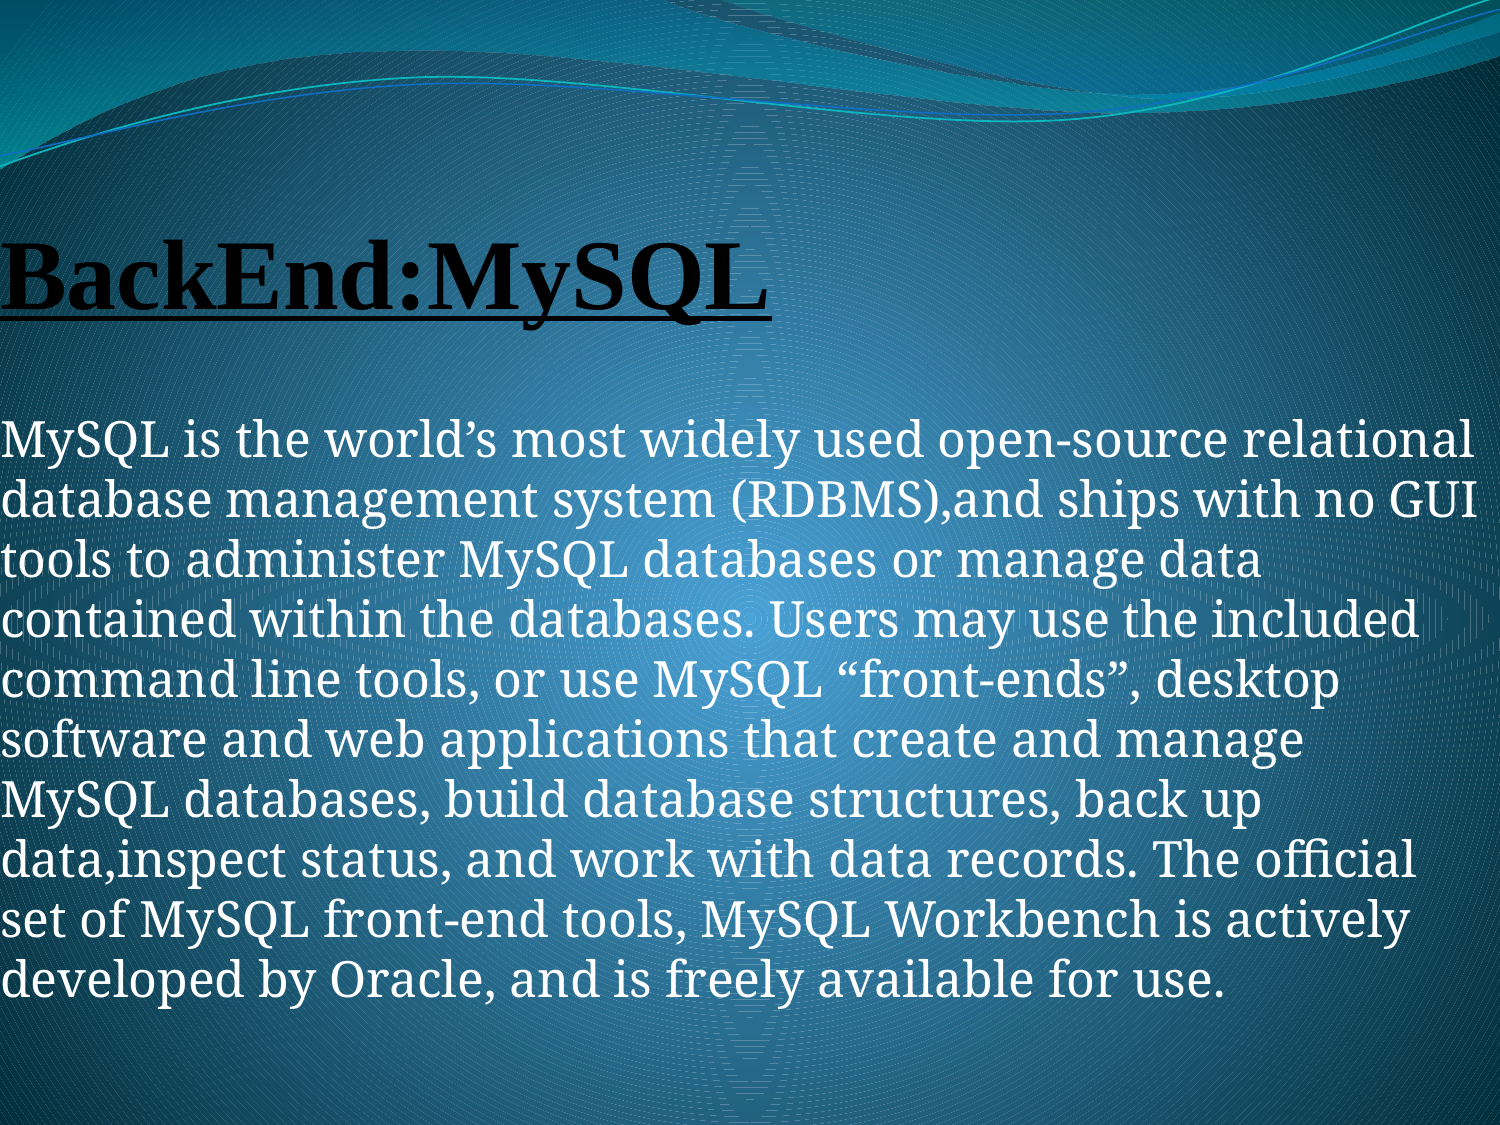

# BackEnd:MySQL

MySQL is the world’s most widely used open-source relational database management system (RDBMS),and ships with no GUI tools to administer MySQL databases or manage data contained within the databases. Users may use the included command line tools, or use MySQL “front-ends”, desktop software and web applications that create and manage MySQL databases, build database structures, back up data,inspect status, and work with data records. The official set of MySQL front-end tools, MySQL Workbench is actively developed by Oracle, and is freely available for use.